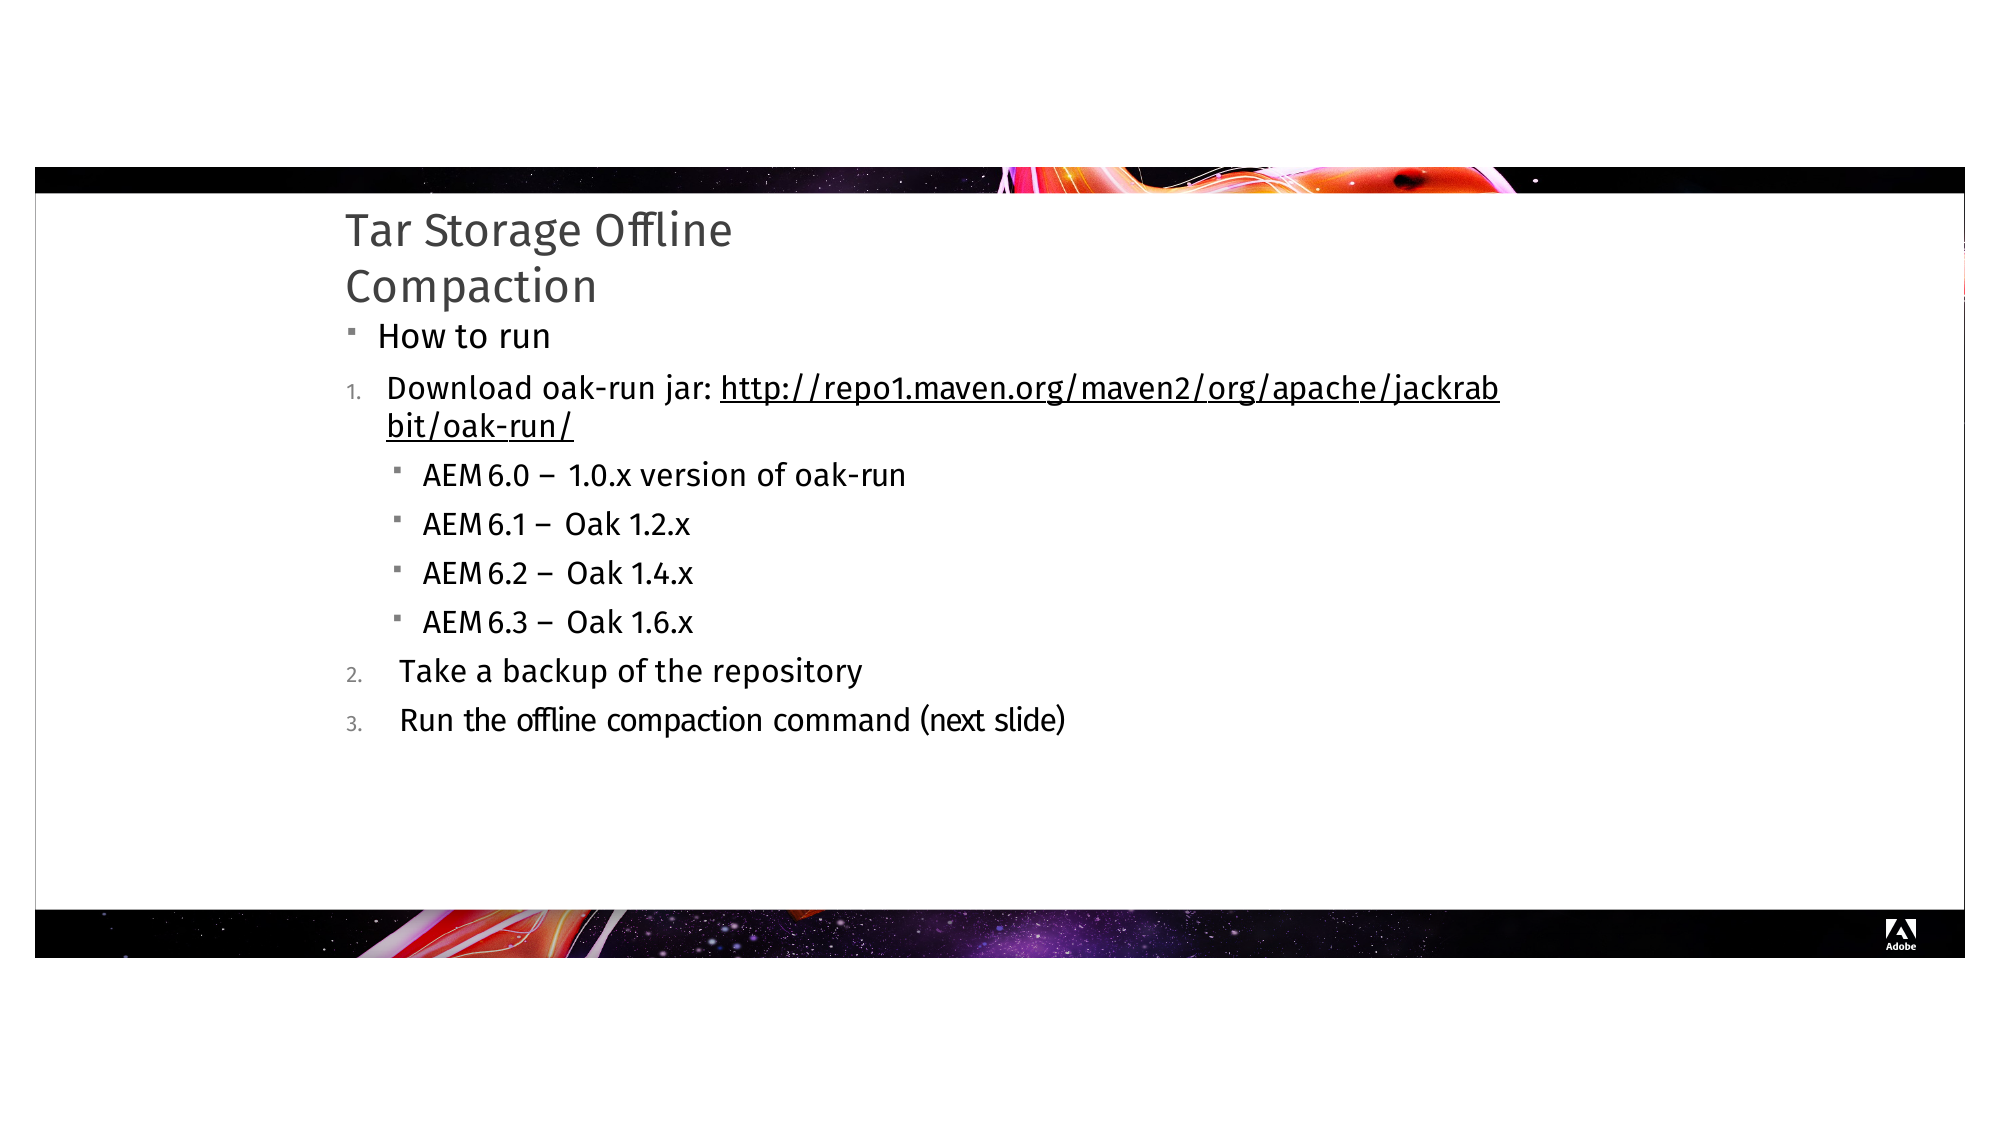

# Tar Storage Offline Compaction
How to run
Download oak-run jar: http://repo1.maven.org/maven2/org/apache/jackrabbit/oak-run/
AEM6.0 – 1.0.x version of oak-run
AEM6.1 – Oak 1.2.x
AEM6.2 – Oak 1.4.x
AEM6.3 – Oak 1.6.x
Take a backup of the repository
Run the offline compaction command (next slide)
© 2017 Adobe Systems Incorporated. All Rights Reserved. Adobe Confidential.
130